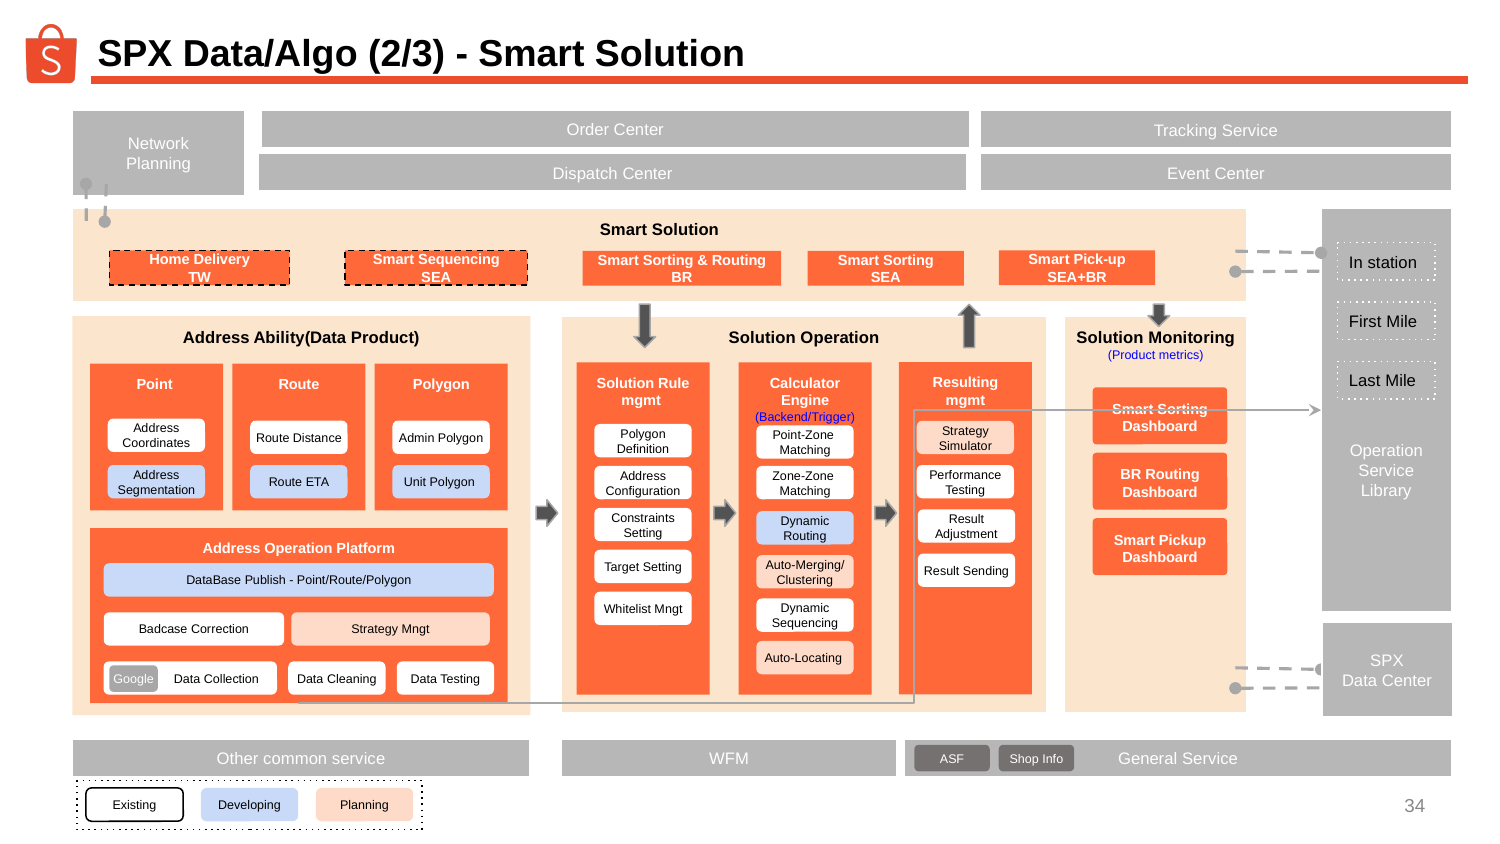

# SPX Data/Algo (2/3) - Smart Solution
Network
Planning
Order Center
Tracking Service
Event Center
Dispatch Center
Smart Solution

Operation Service Library
In station
Smart Sequencing
SEA
Home Delivery
TW
Smart Pick-up
SEA+BR
Smart Sorting & Routing BR
Smart Sorting
SEA
First Mile

Solution Monitoring
(Product metrics)
Solution Operation
Address Ability(Data Product)
Last Mile
Resulting
mgmt
Solution Rule mgmt
Calculator Engine
(Backend/Trigger)
Route

Point
Polygon

Smart Sorting Dashboard
Address Coordinates
Route Distance
Admin Polygon
Strategy Simulator
Polygon Definition
Point-Zone
Matching
BR Routing Dashboard
Address Segmentation
Route ETA
Performance Testing
Unit Polygon
Address Configuration
Zone-Zone
Matching

Constraints Setting
Result Adjustment
Dynamic Routing
Smart Pickup Dashboard
Address Operation Platform
Target Setting
Result Sending
Auto-Merging/ Clustering
DataBase Publish - Point/Route/Polygon
Whitelist Mngt
Dynamic Sequencing
Badcase Correction
Strategy Mngt
SPX
Data Center
Auto-Locating
               Data Collection
Data Testing
Data Cleaning
Google
General Service
Other common service
WFM
ASF
Shop Info

Developing
Planning
Existing
34